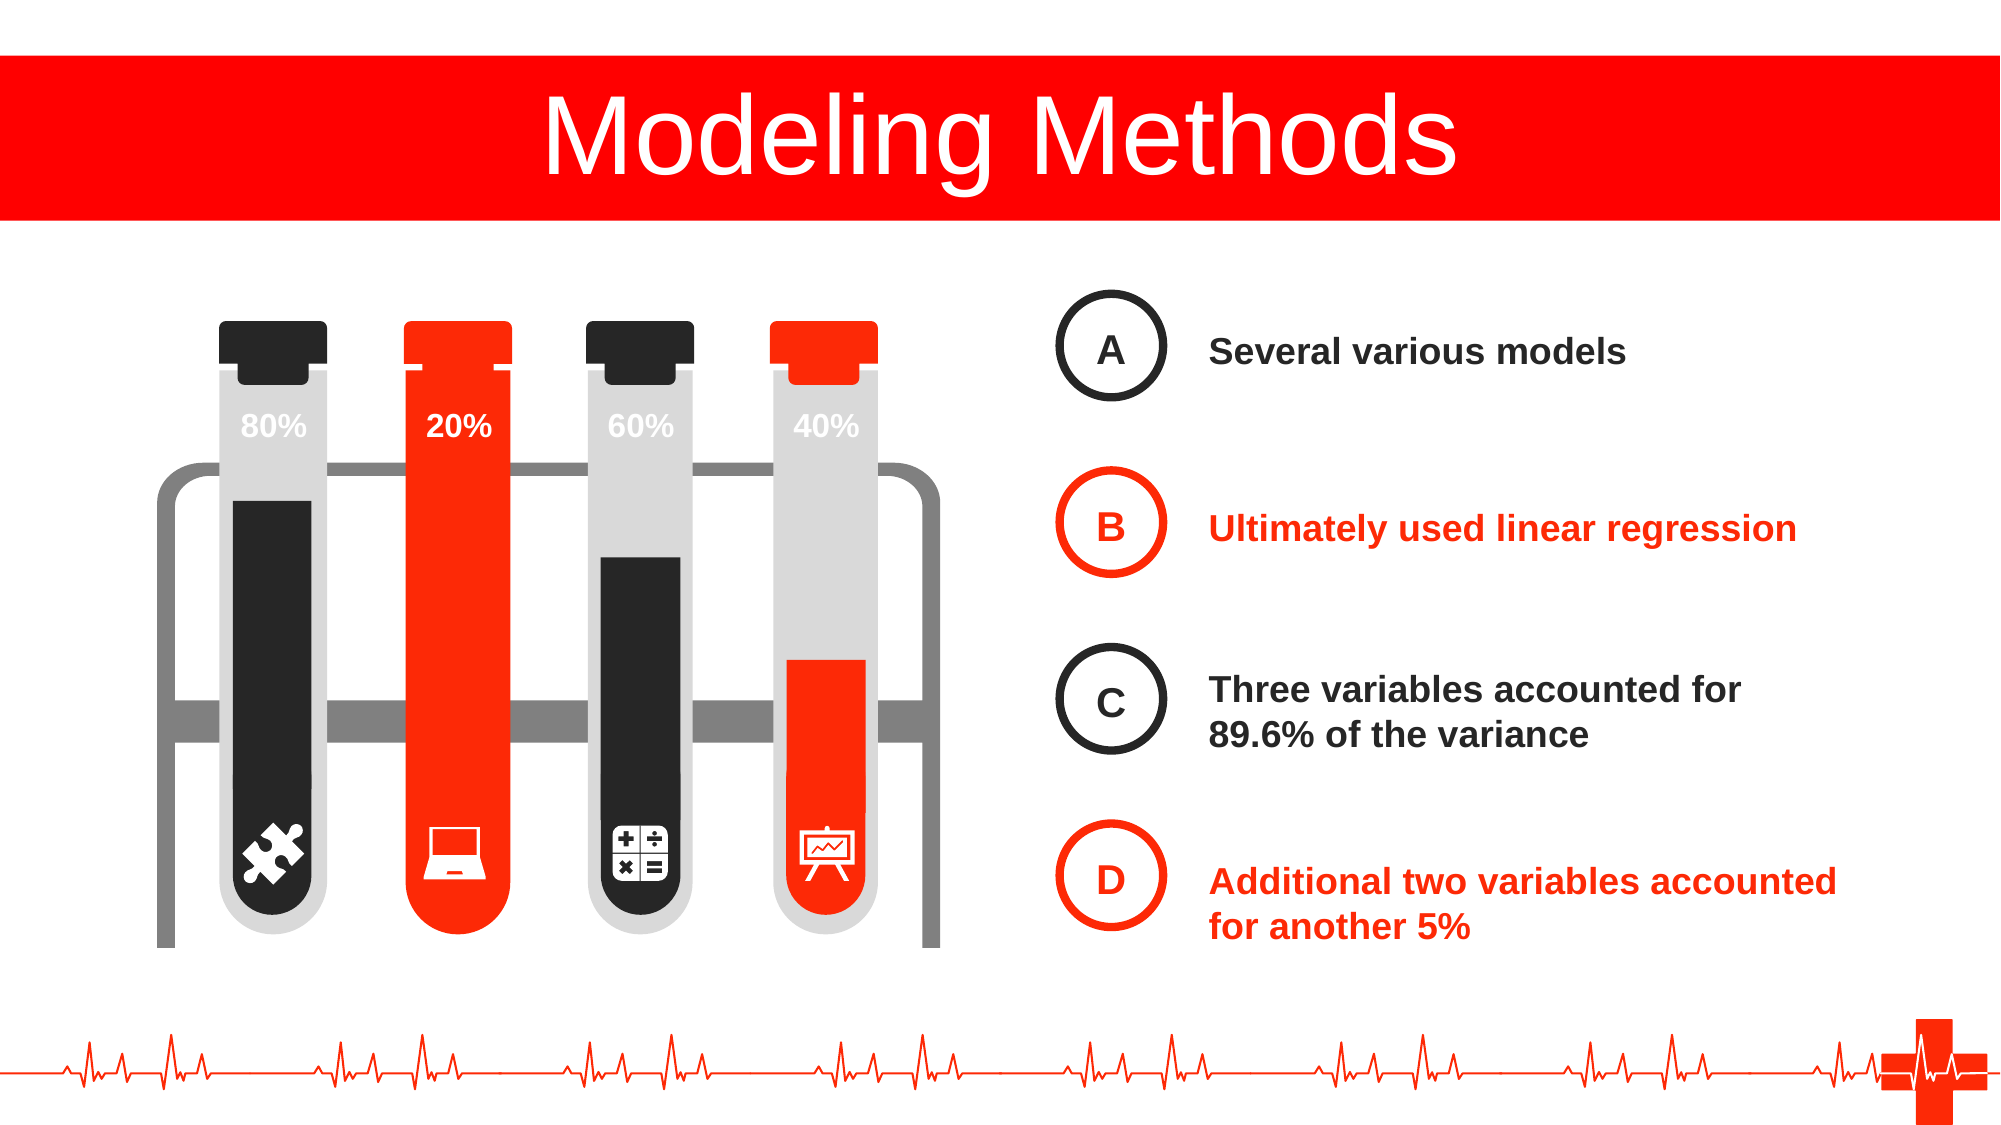

Modeling Methods

A
Several various models

80%
20%
60%
40%

B
Ultimately used linear regression

Three variables accounted for 89.6% of the variance

C

D
Additional two variables accounted for another 5%